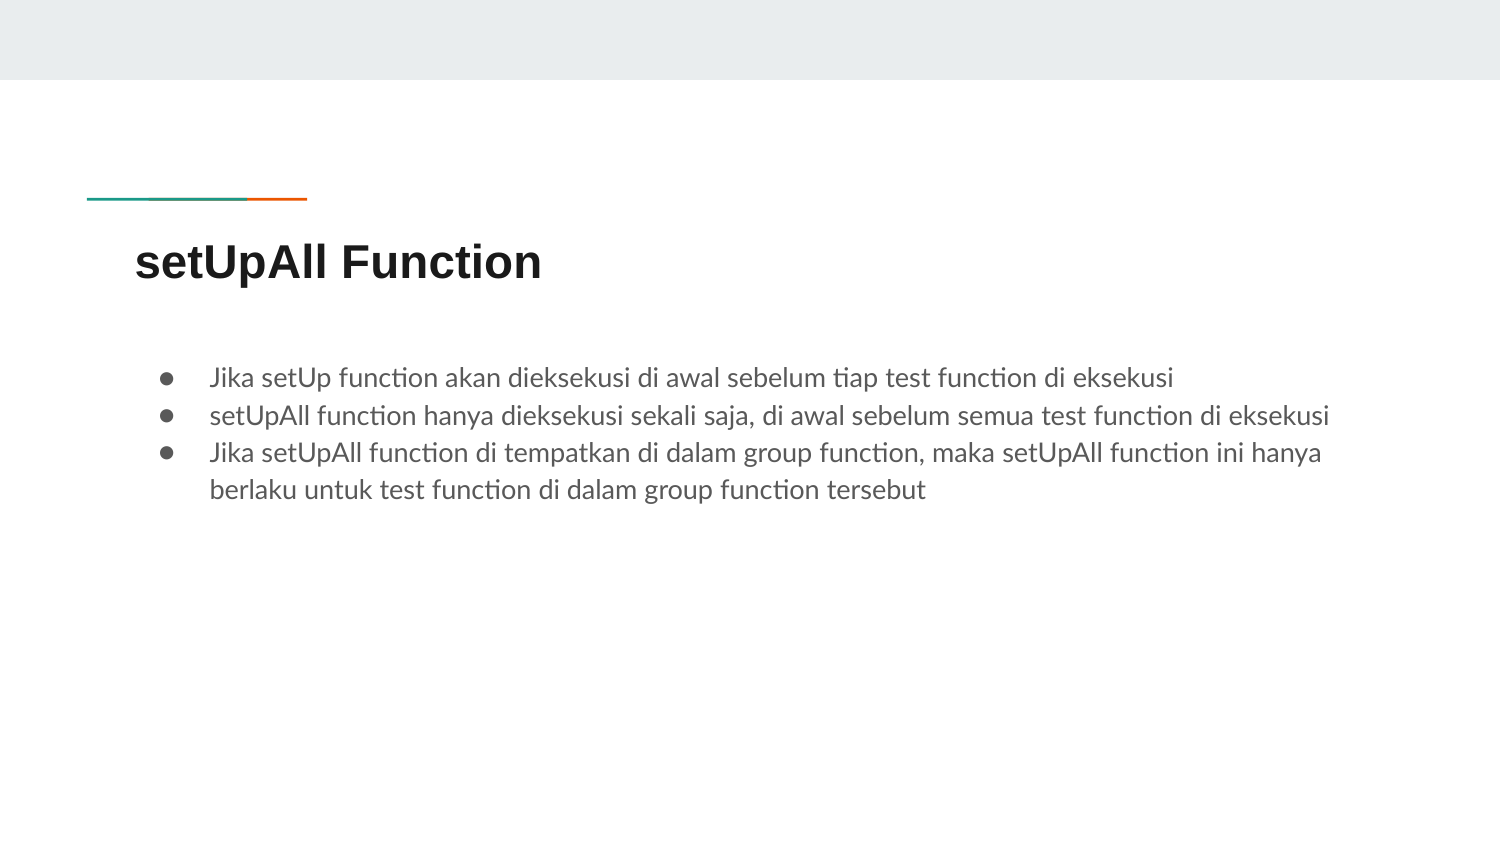

# setUpAll Function
Jika setUp function akan dieksekusi di awal sebelum tiap test function di eksekusi
setUpAll function hanya dieksekusi sekali saja, di awal sebelum semua test function di eksekusi
Jika setUpAll function di tempatkan di dalam group function, maka setUpAll function ini hanya berlaku untuk test function di dalam group function tersebut